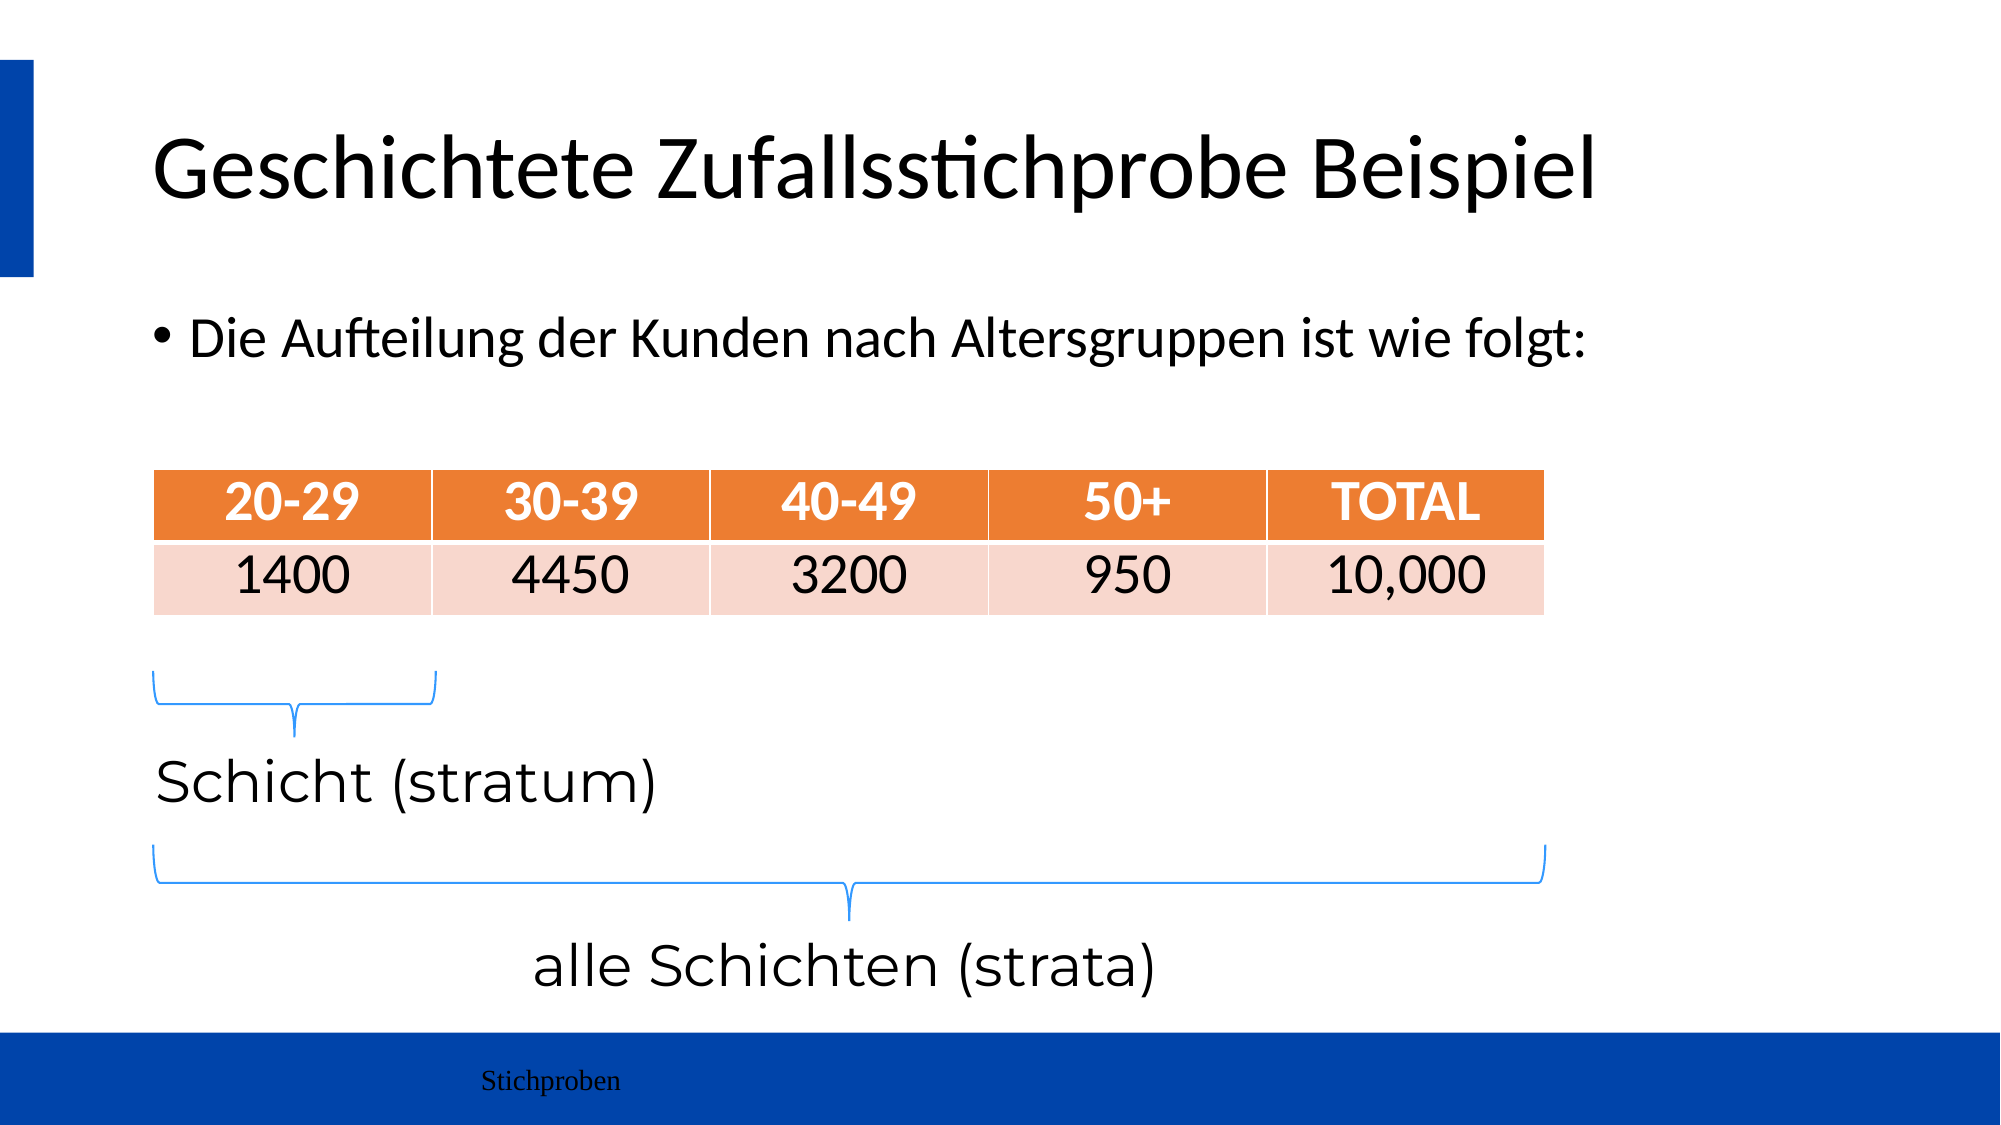

# Geschichtete Zufallsstichprobe Beispiel

Die Aufteilung der Kunden nach Altersgruppen ist wie folgt:
| 20-29 | 30-39 | 40-49 | 50+ | TOTAL |
| --- | --- | --- | --- | --- |
| 1400 | 4450 | 3200 | 950 | 10,000 |

Schicht (stratum)
alle Schichten (strata)
Stichproben